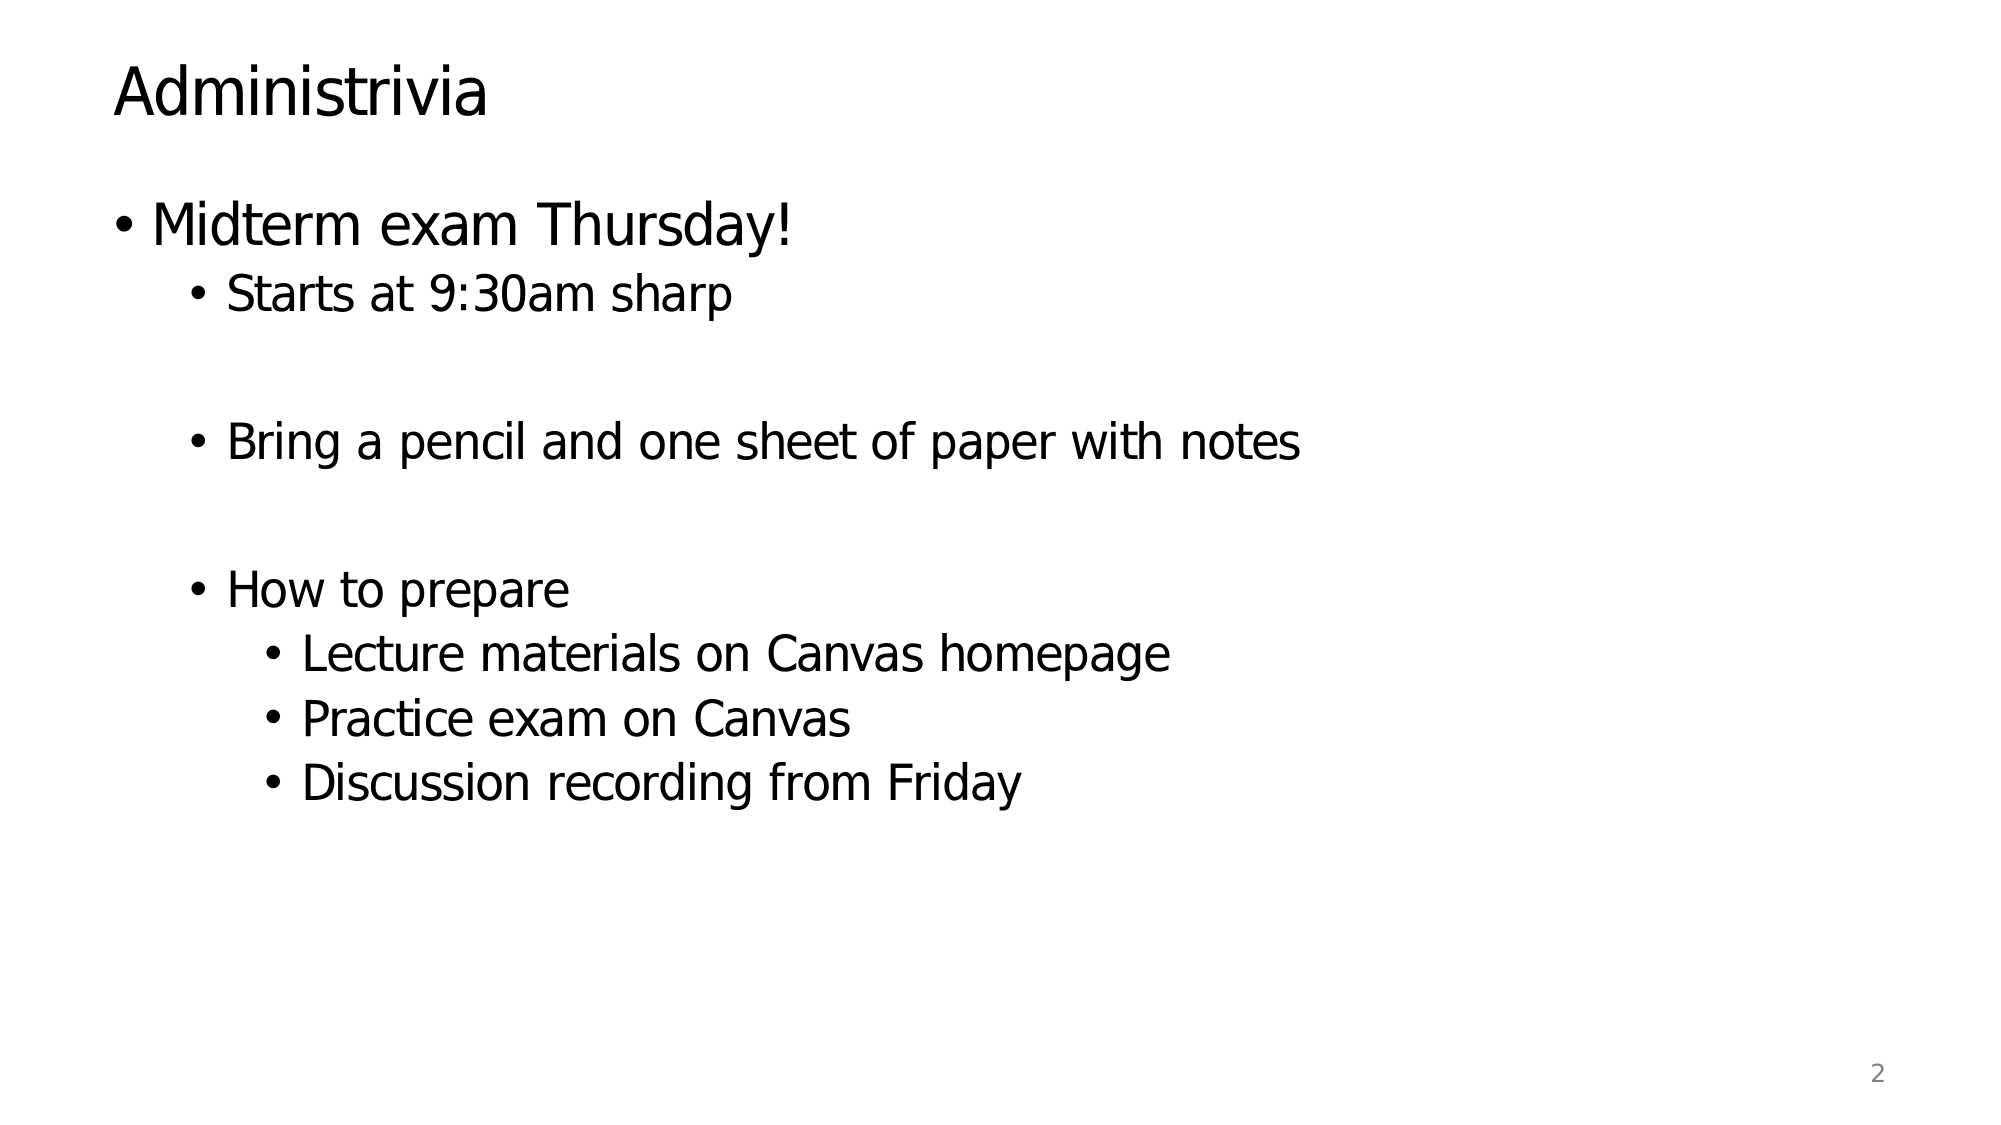

# Administrivia
Midterm exam Thursday!
Starts at 9:30am sharp

Bring a pencil and one sheet of paper with notes

How to prepare
Lecture materials on Canvas homepage
Practice exam on Canvas
Discussion recording from Friday
2